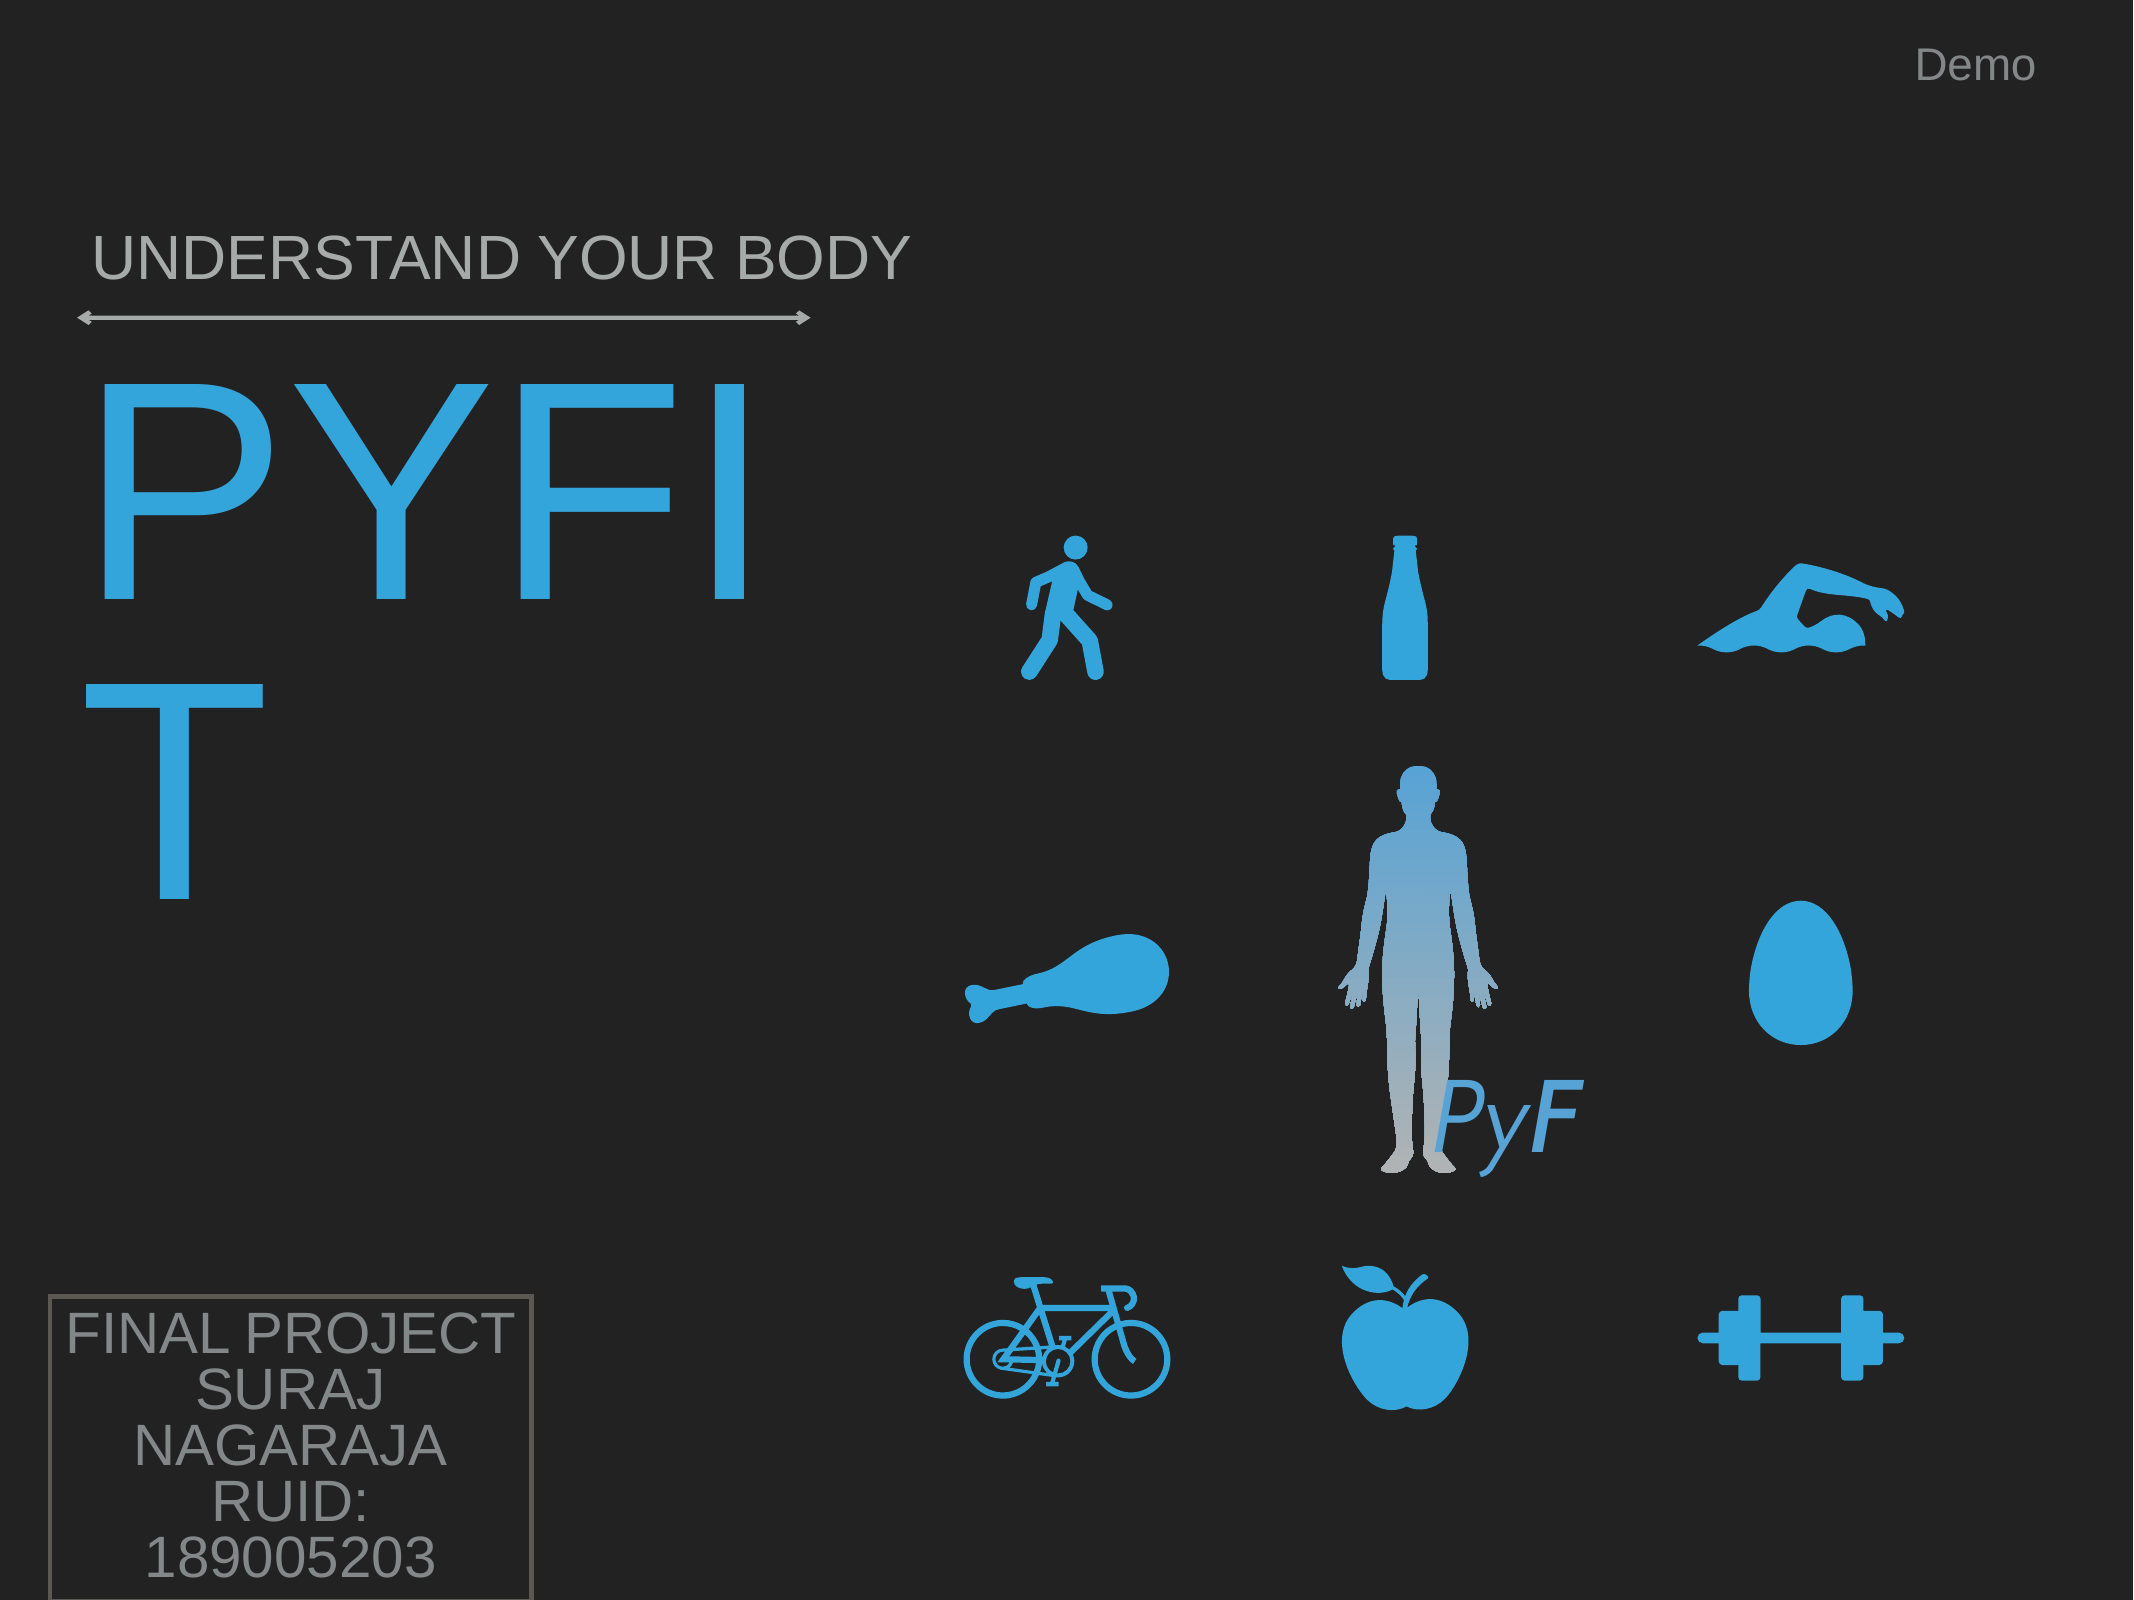

Demo
Understand your body

# PyFIT

PyF

Final Project
Suraj Nagaraja
RUID: 189005203